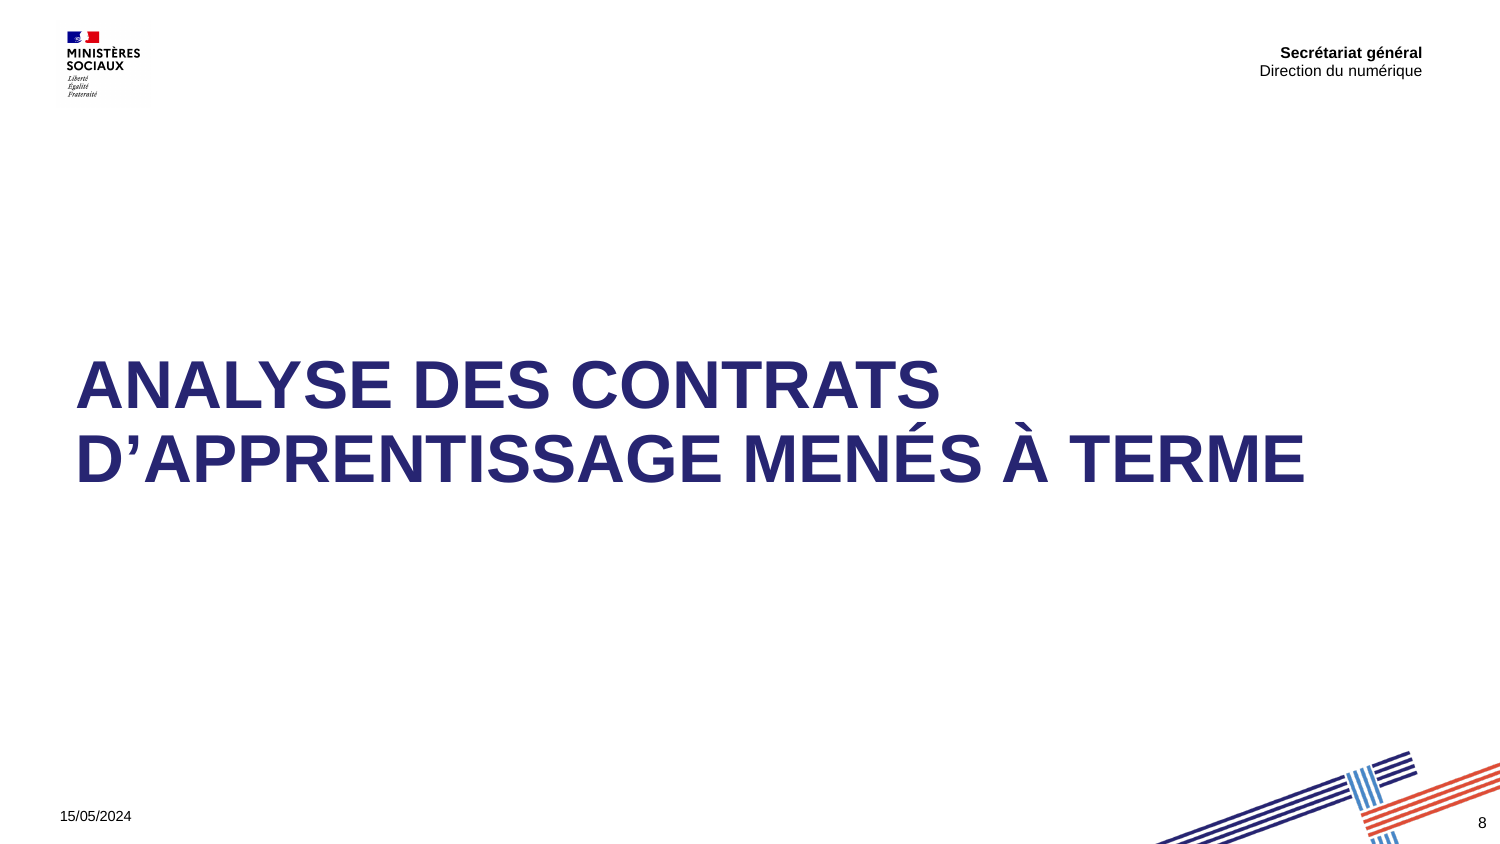

Analyse des contrats d’apprentissage menés à terme
15/05/2024
8